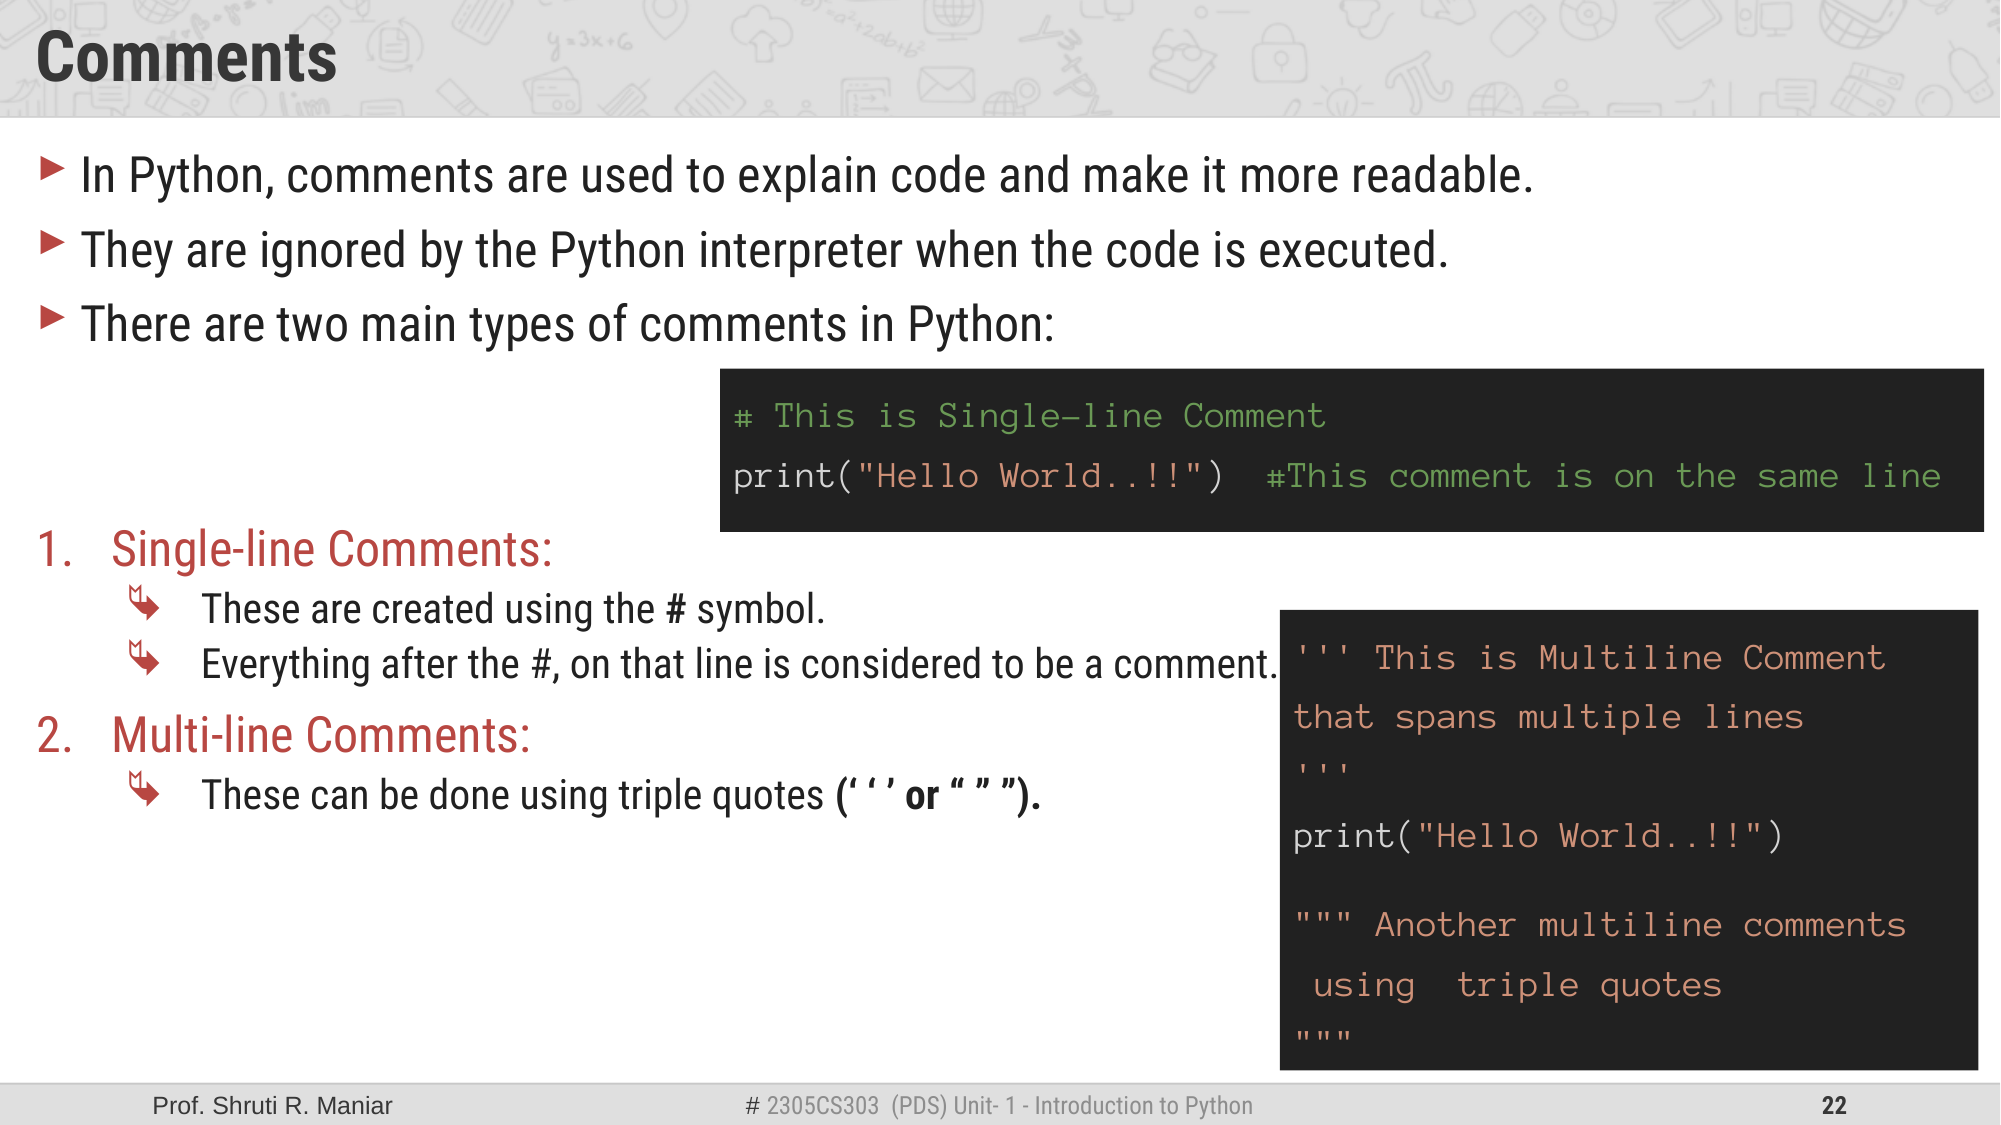

# Comments
In Python, comments are used to explain code and make it more readable.
They are ignored by the Python interpreter when the code is executed.
There are two main types of comments in Python:

Single-line Comments:
These are created using the # symbol.
Everything after the #, on that line is considered to be a comment.
Multi-line Comments:
These can be done using triple quotes (‘ ‘ ’ or “ ” ”).

# This is Single-line Comment

print("Hello World..!!")  #This comment is on the same line

''' This is Multiline Comment

that spans multiple lines

'''
print("Hello World..!!")

""" Another multiline comments

 using  triple quotes

"""